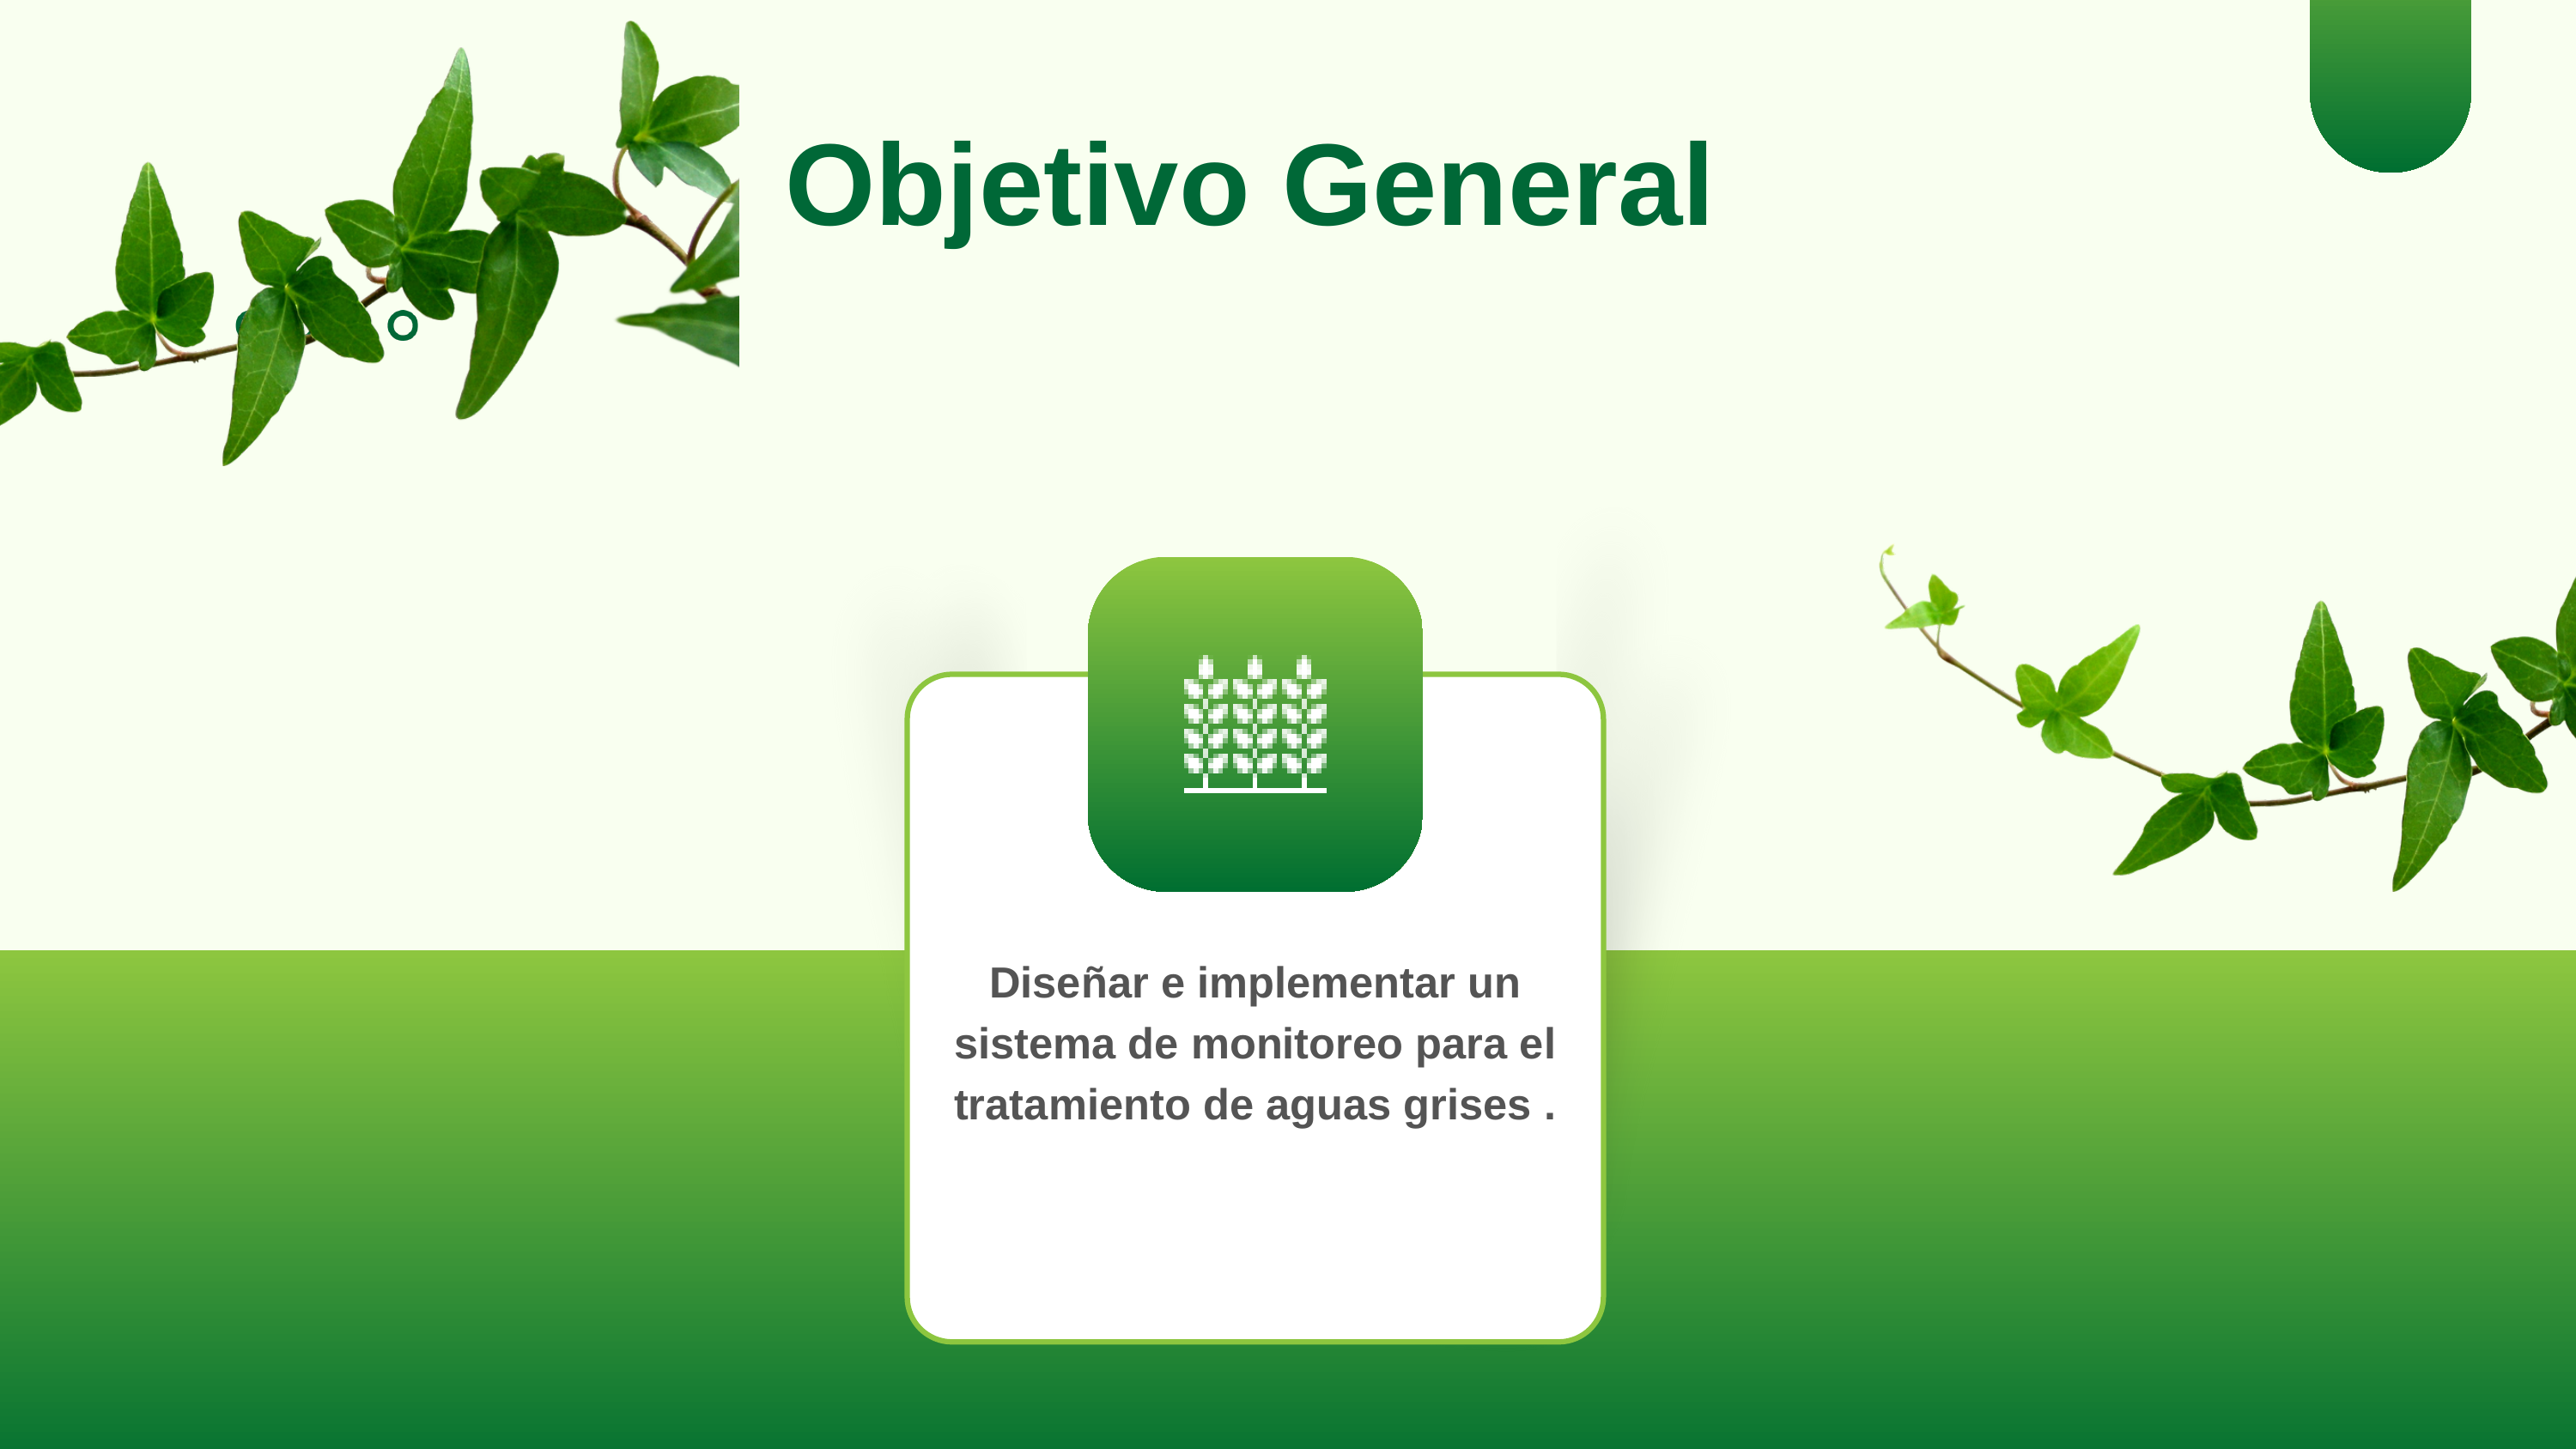

Objetivo General

Diseñar e implementar un sistema de monitoreo para el tratamiento de aguas grises .